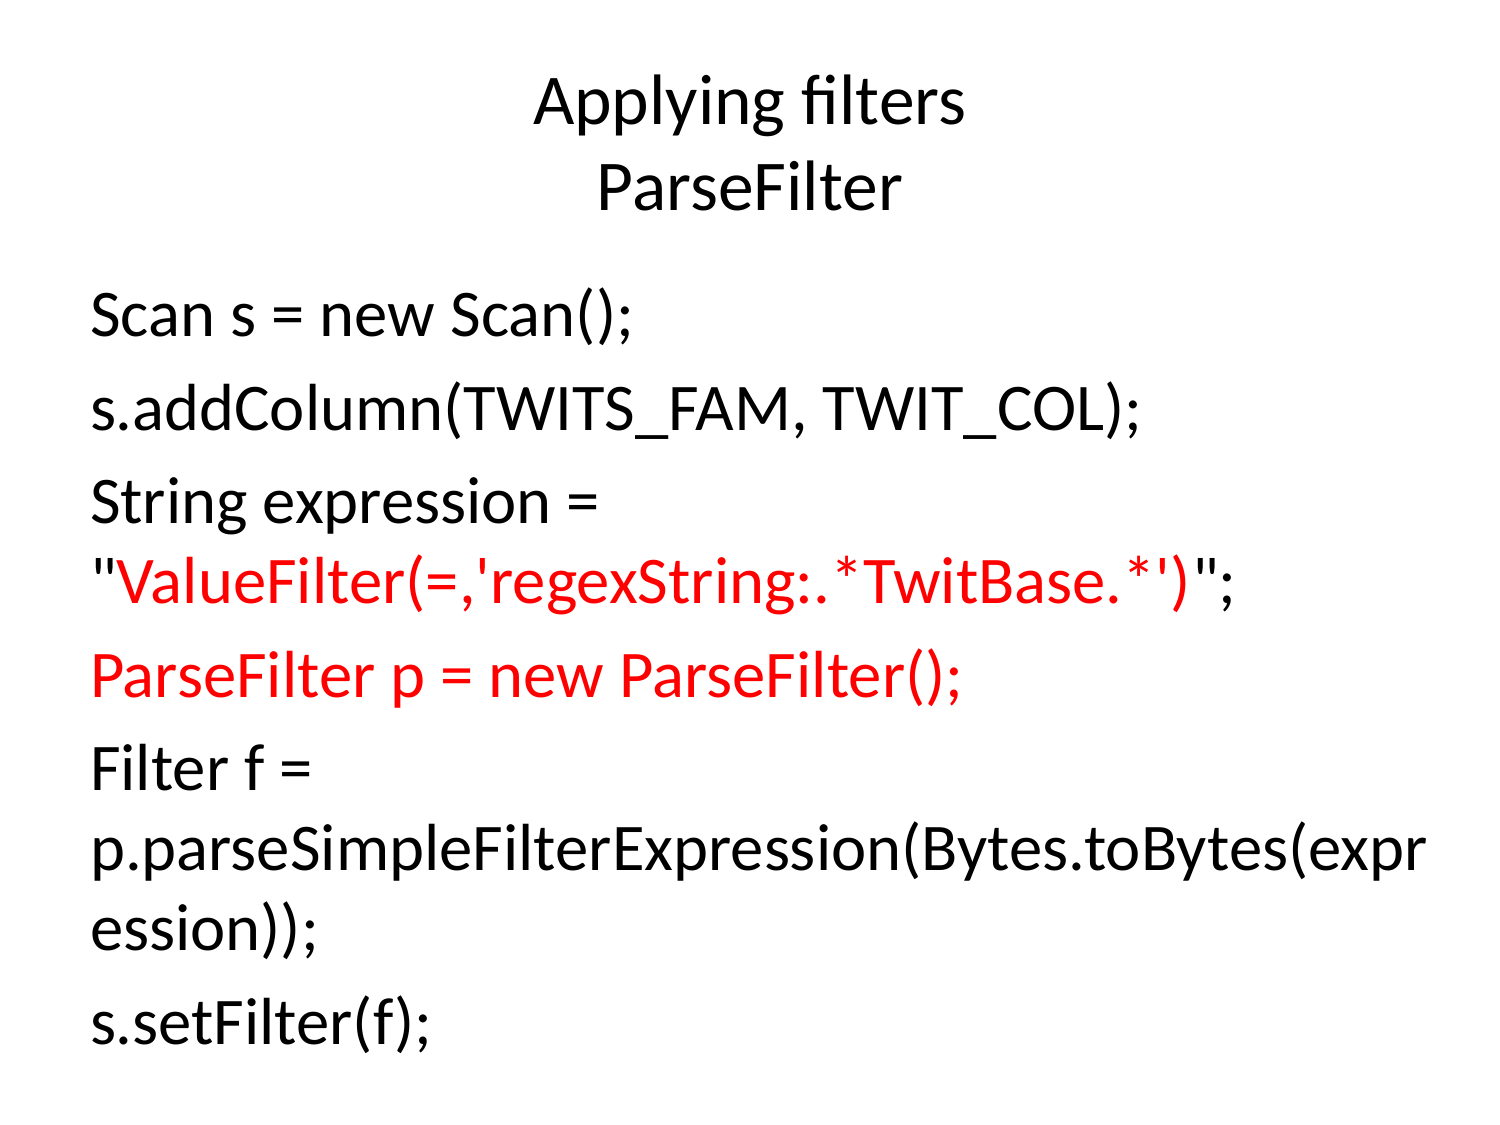

# Applying filters ParseFilter
Scan s = new Scan();
s.addColumn(TWITS_FAM, TWIT_COL);
String expression = "ValueFilter(=,'regexString:.*TwitBase.*')";
ParseFilter p = new ParseFilter();
Filter f = p.parseSimpleFilterExpression(Bytes.toBytes(expression));
s.setFilter(f);